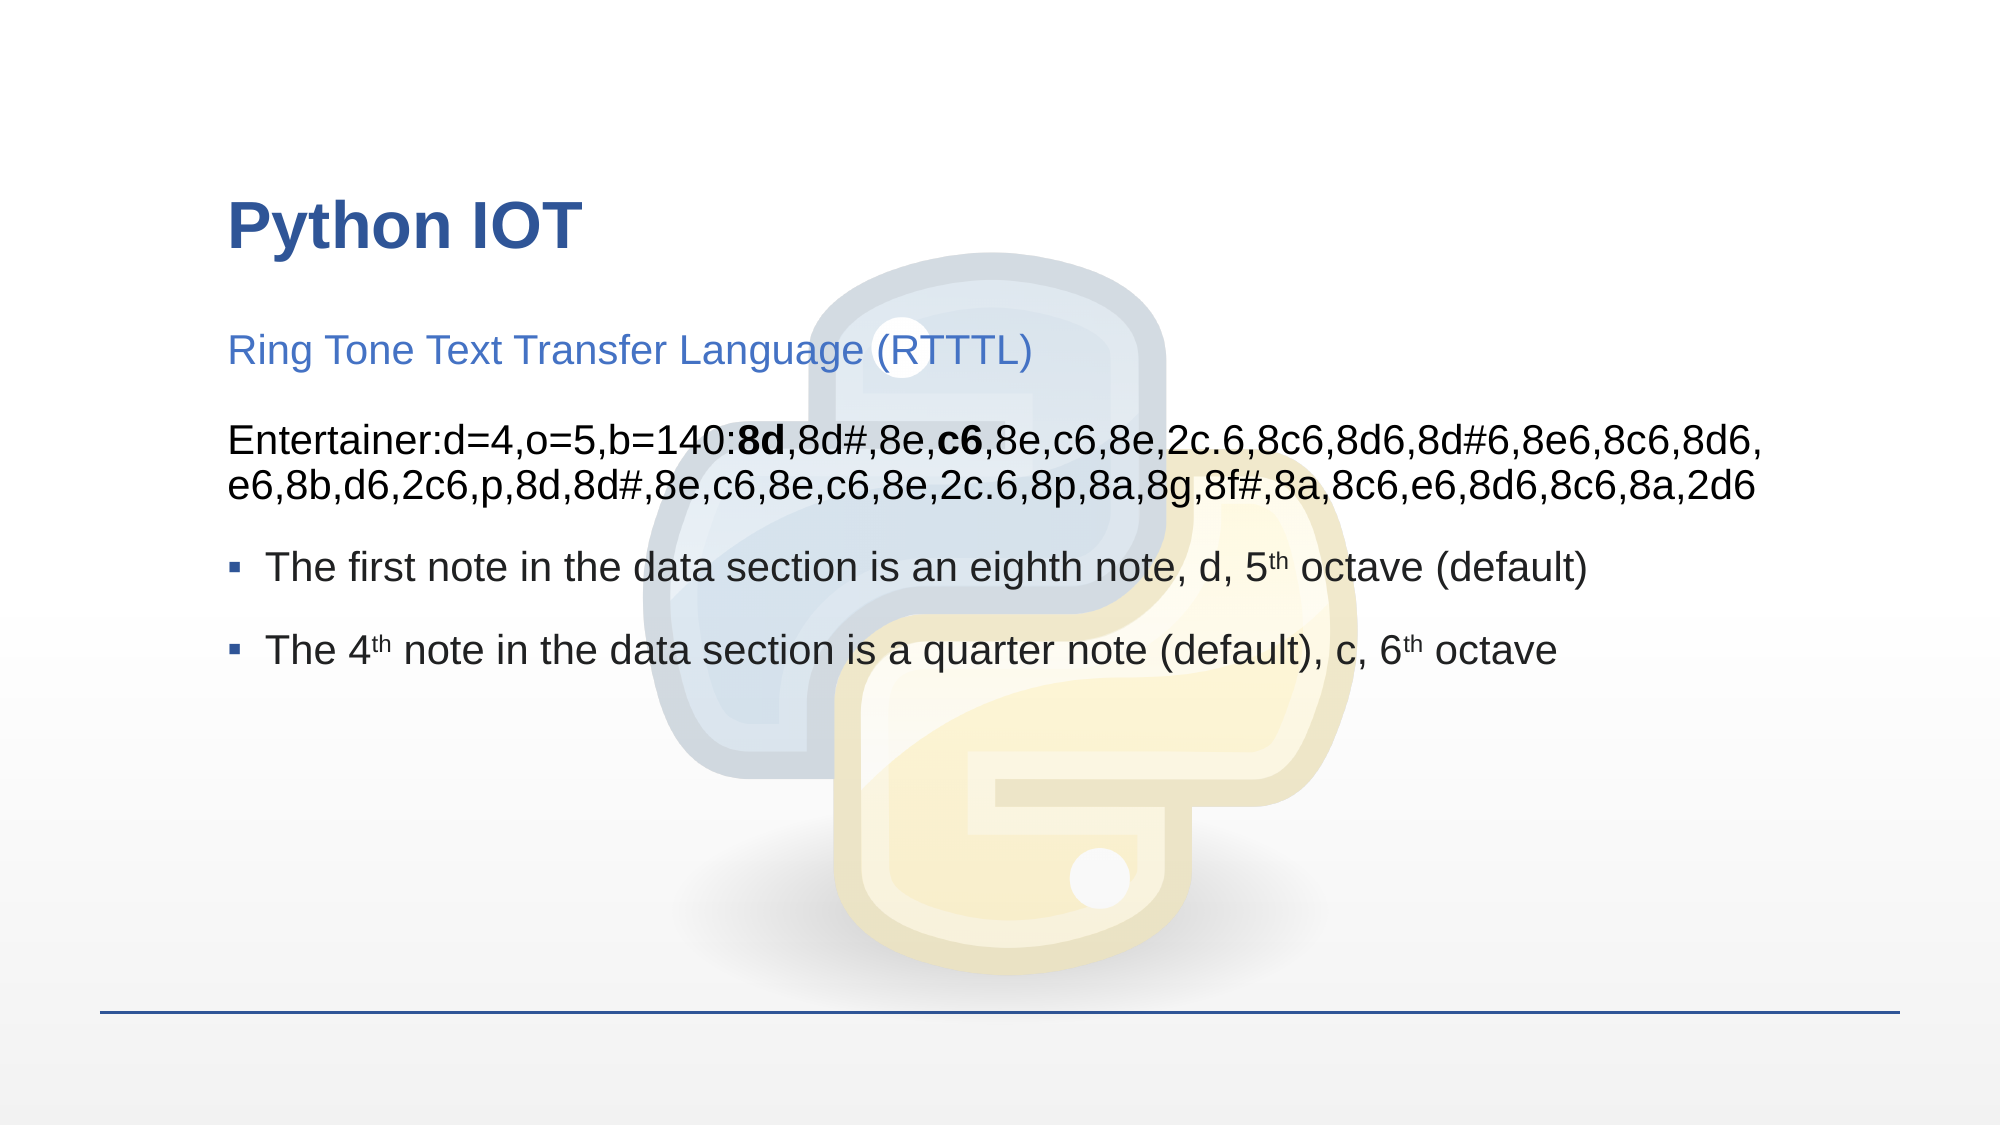

# Python IOT
Ring Tone Text Transfer Language (RTTTL)
Entertainer:d=4,o=5,b=140:8d,8d#,8e,c6,8e,c6,8e,2c.6,8c6,8d6,8d#6,8e6,8c6,8d6,e6,8b,d6,2c6,p,8d,8d#,8e,c6,8e,c6,8e,2c.6,8p,8a,8g,8f#,8a,8c6,e6,8d6,8c6,8a,2d6
The first note in the data section is an eighth note, d, 5th octave (default)
The 4th note in the data section is a quarter note (default), c, 6th octave